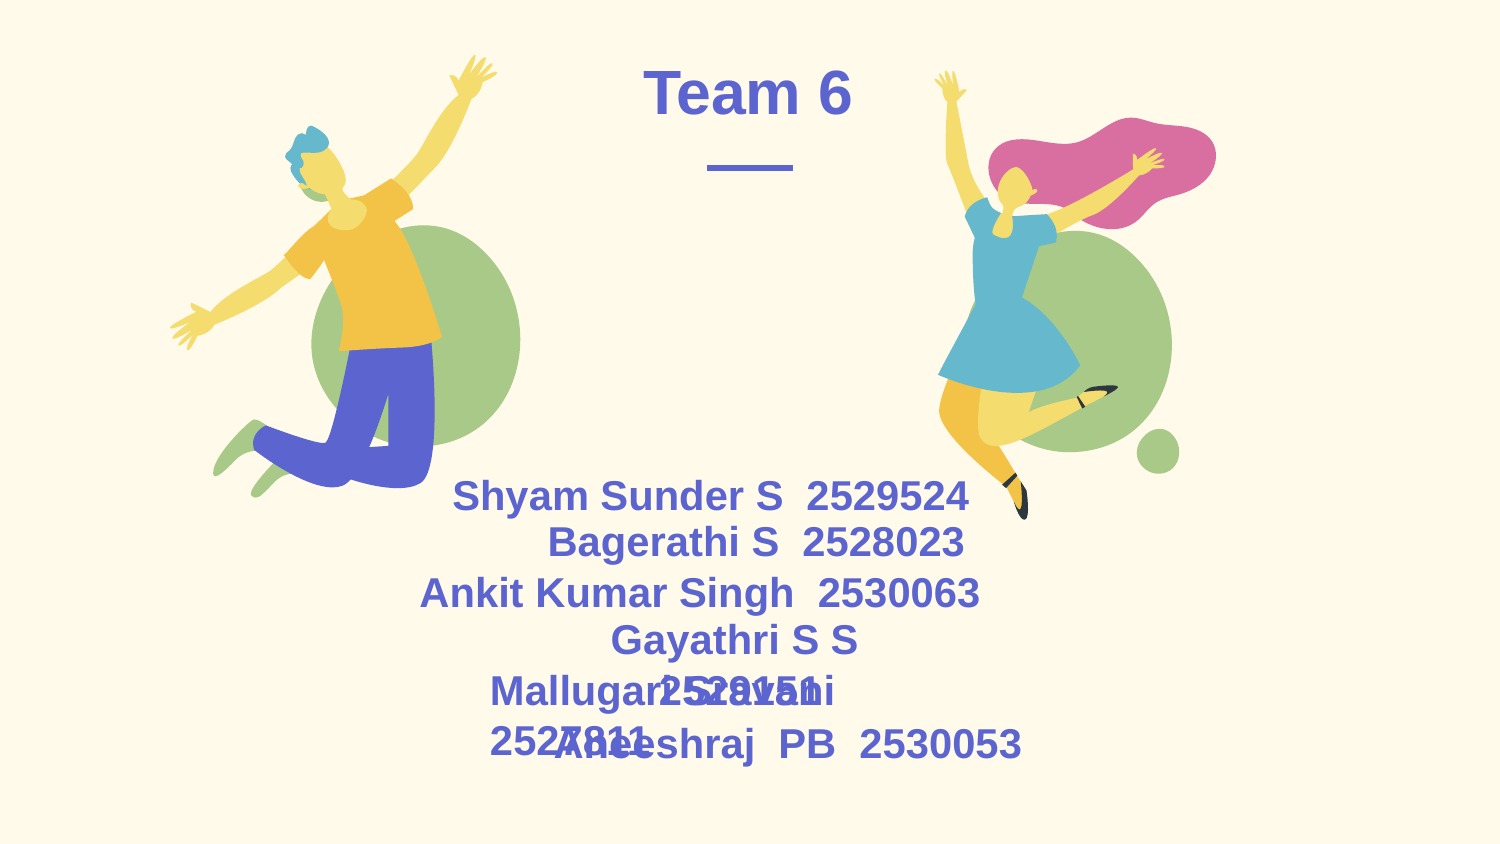

# Team 6

    Shyam Sunder S  2529524
Bagerathi S  2528023
Ankit Kumar Singh  2530063
Gayathri S S  2529151

Mallugari Sravani  2527811
Aneeshraj  PB  2530053